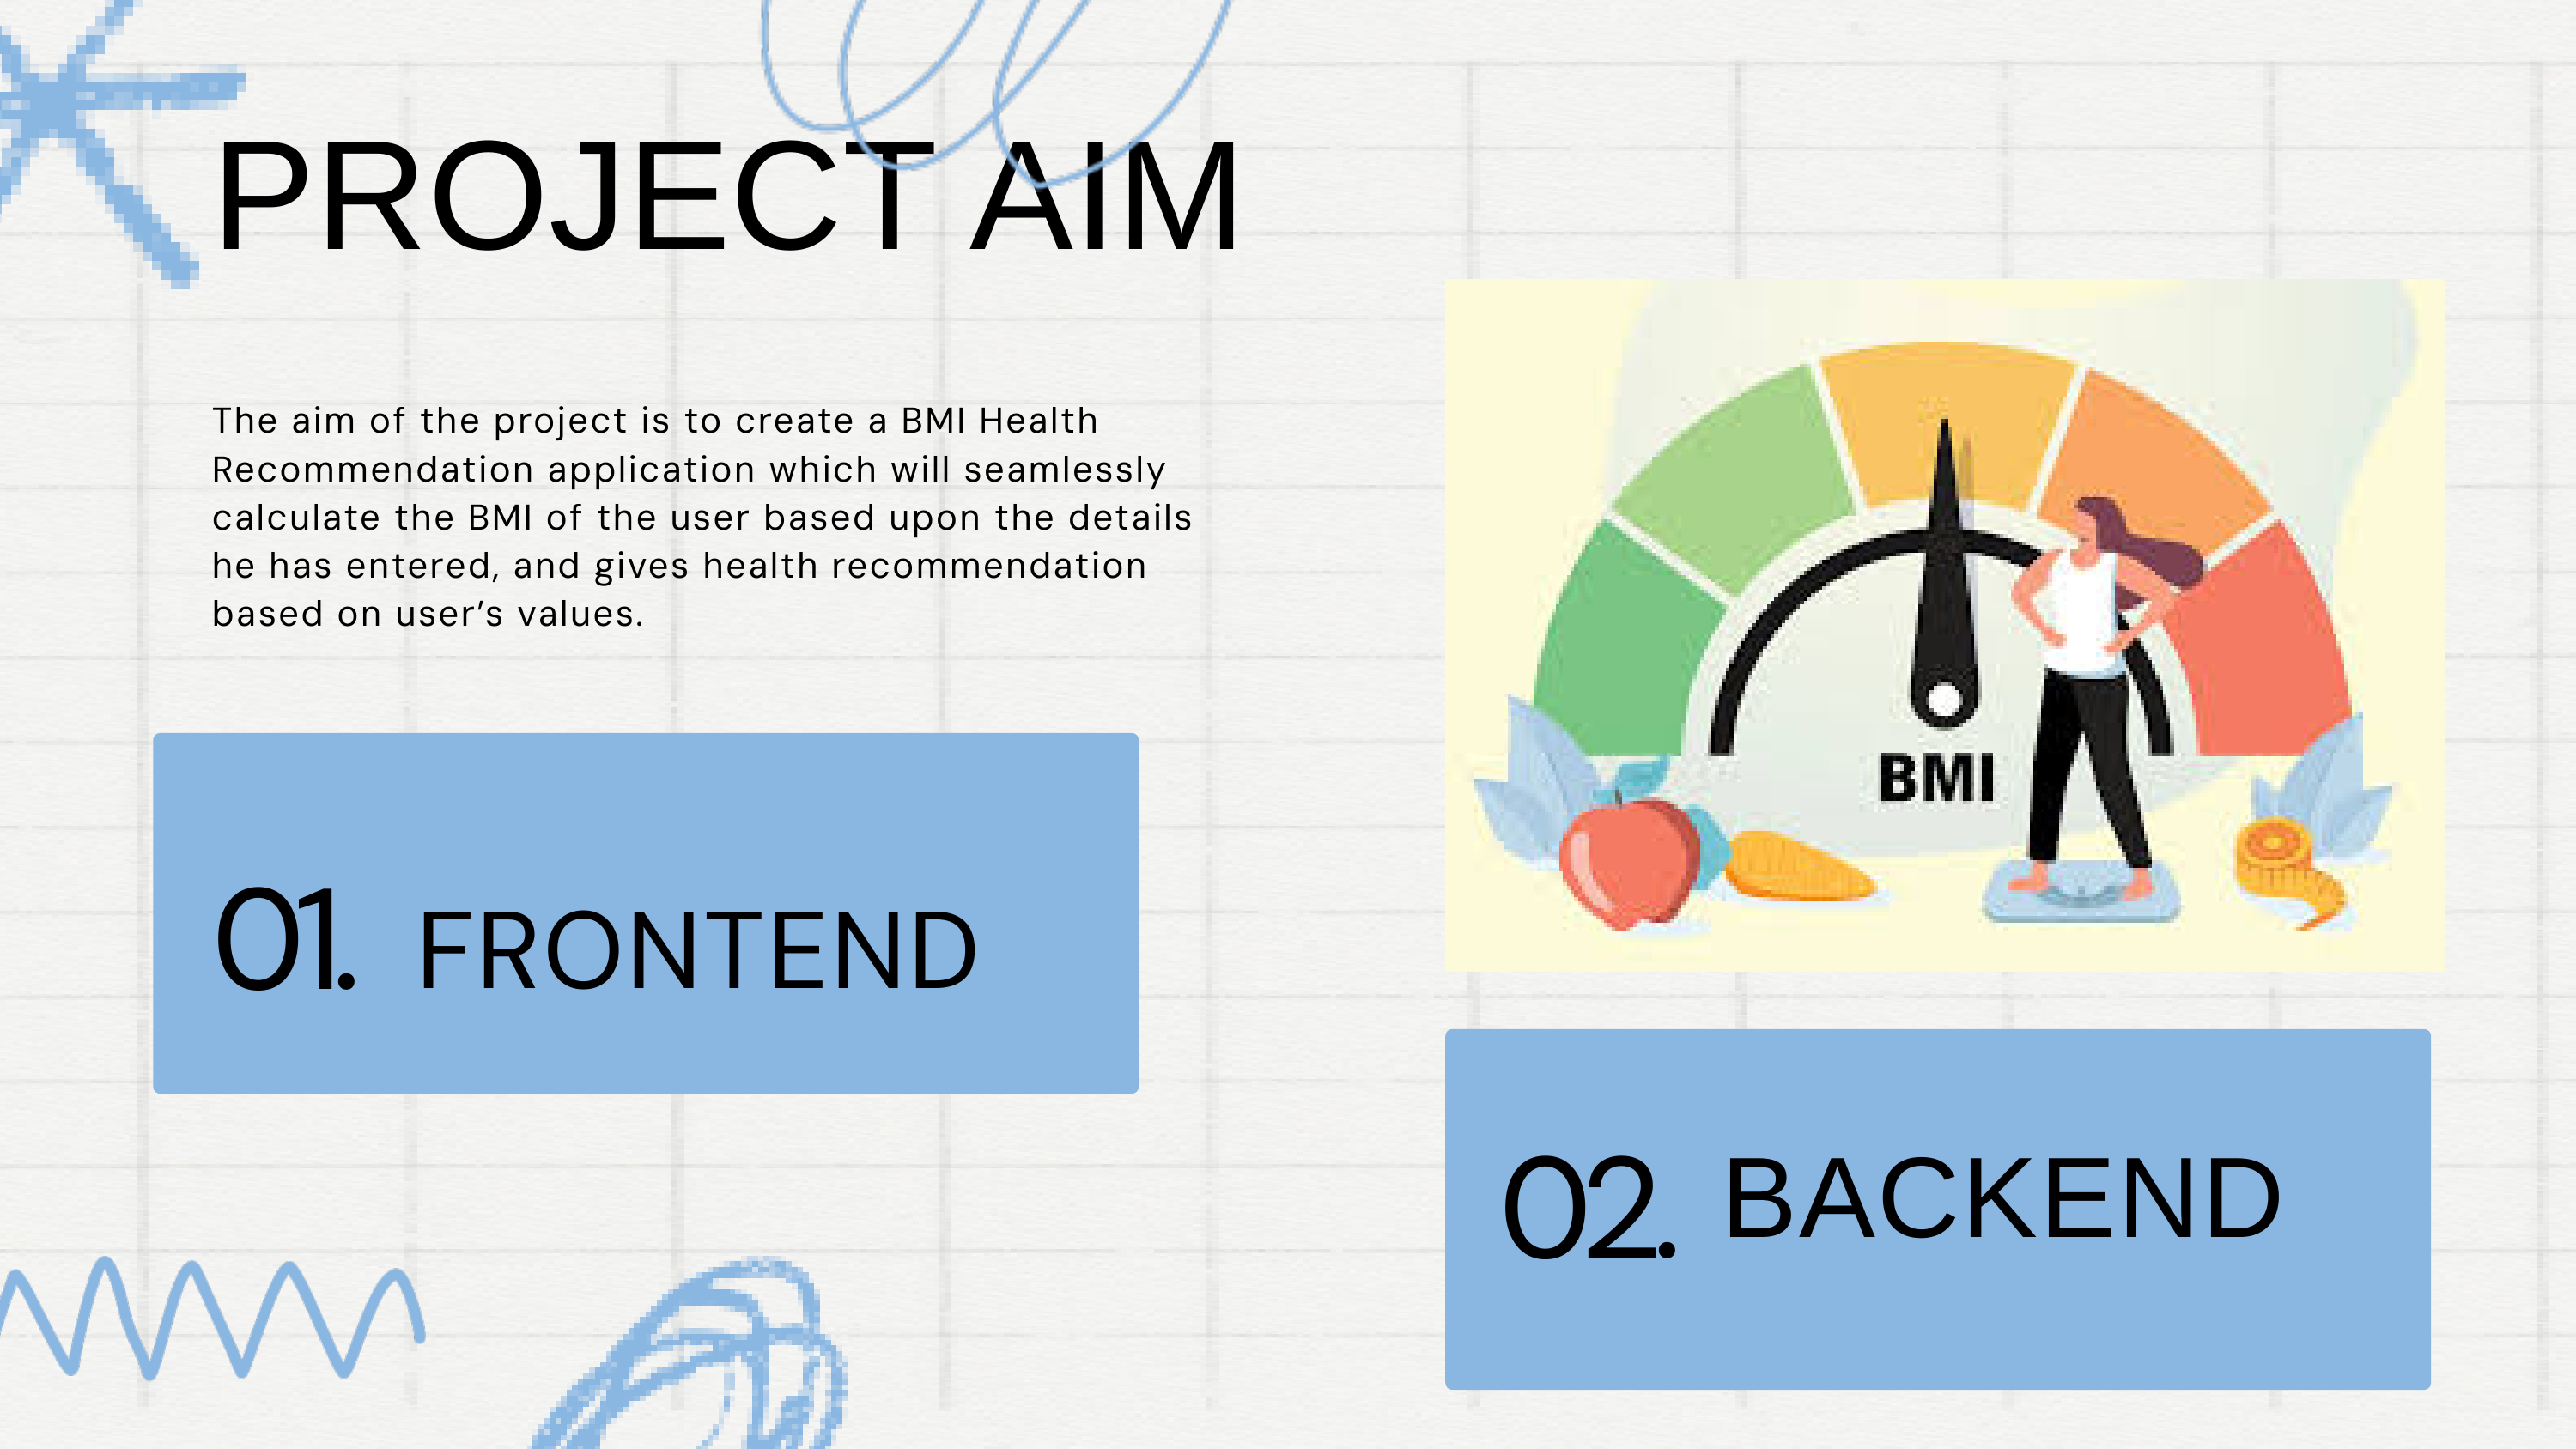

PROJECT AIM

The aim of the project is to create a BMI Health Recommendation application which will seamlessly calculate the BMI of the user based upon the details he has entered, and gives health recommendation based on user’s values.

FRONTEND
01.

BACKEND
02.